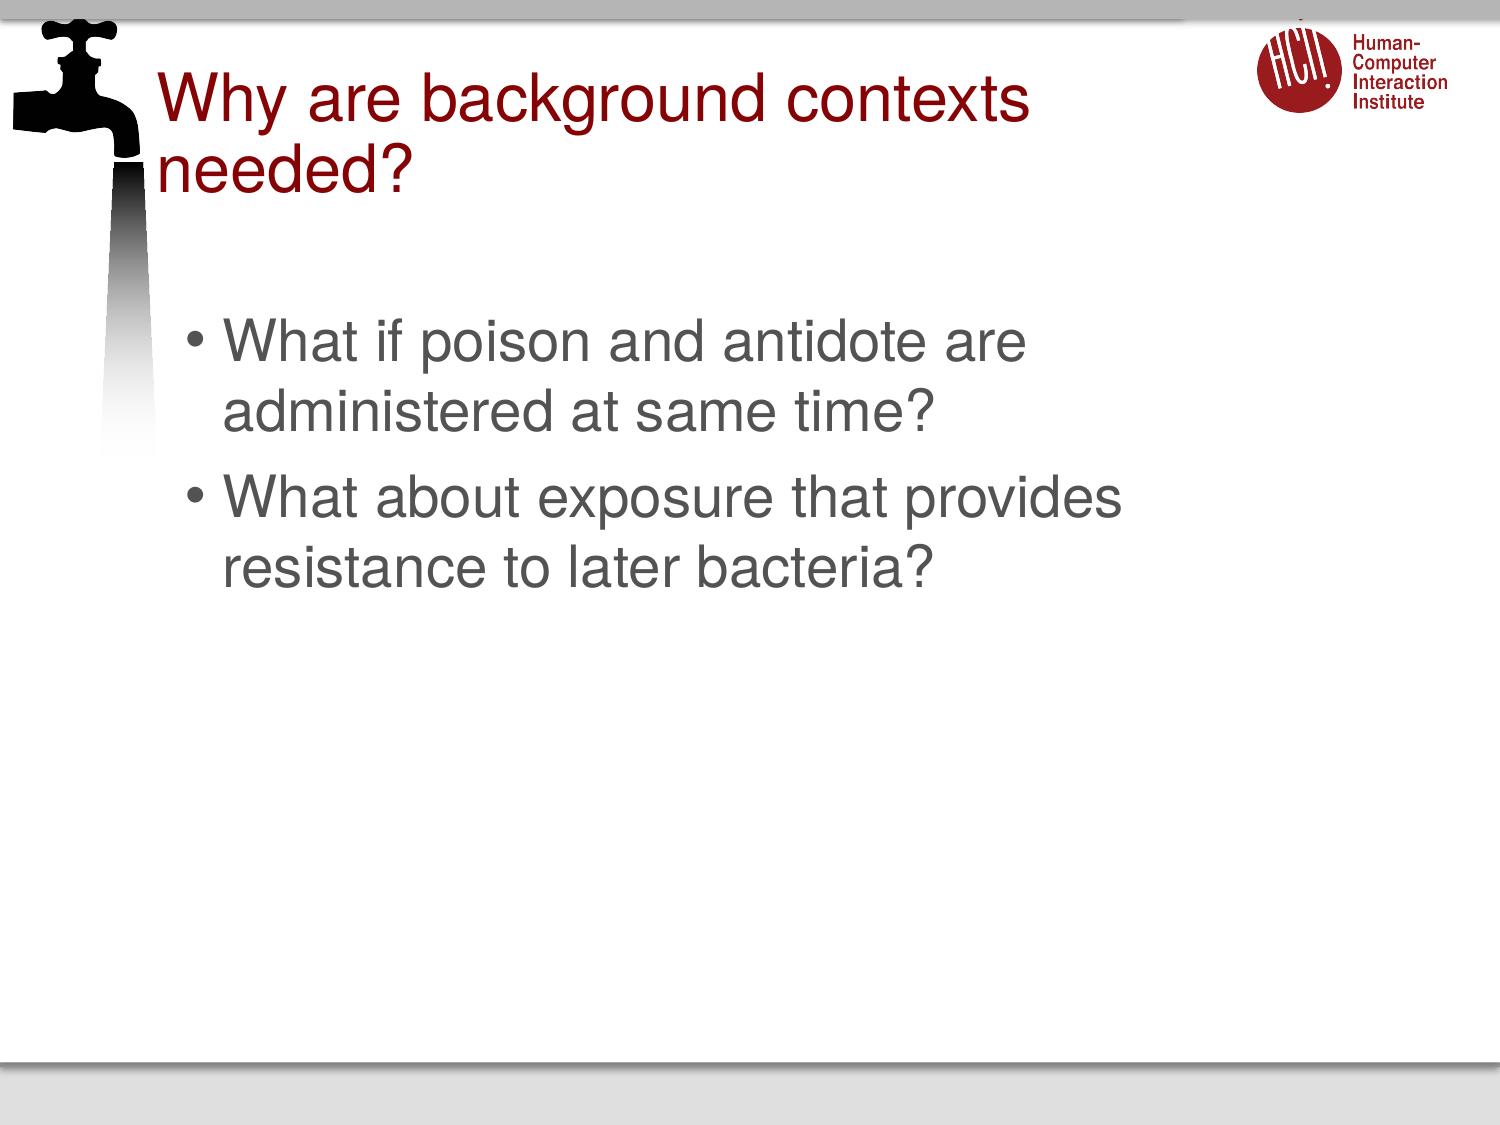

# Why are background contexts needed?
What if poison and antidote are administered at same time?
What about exposure that provides resistance to later bacteria?